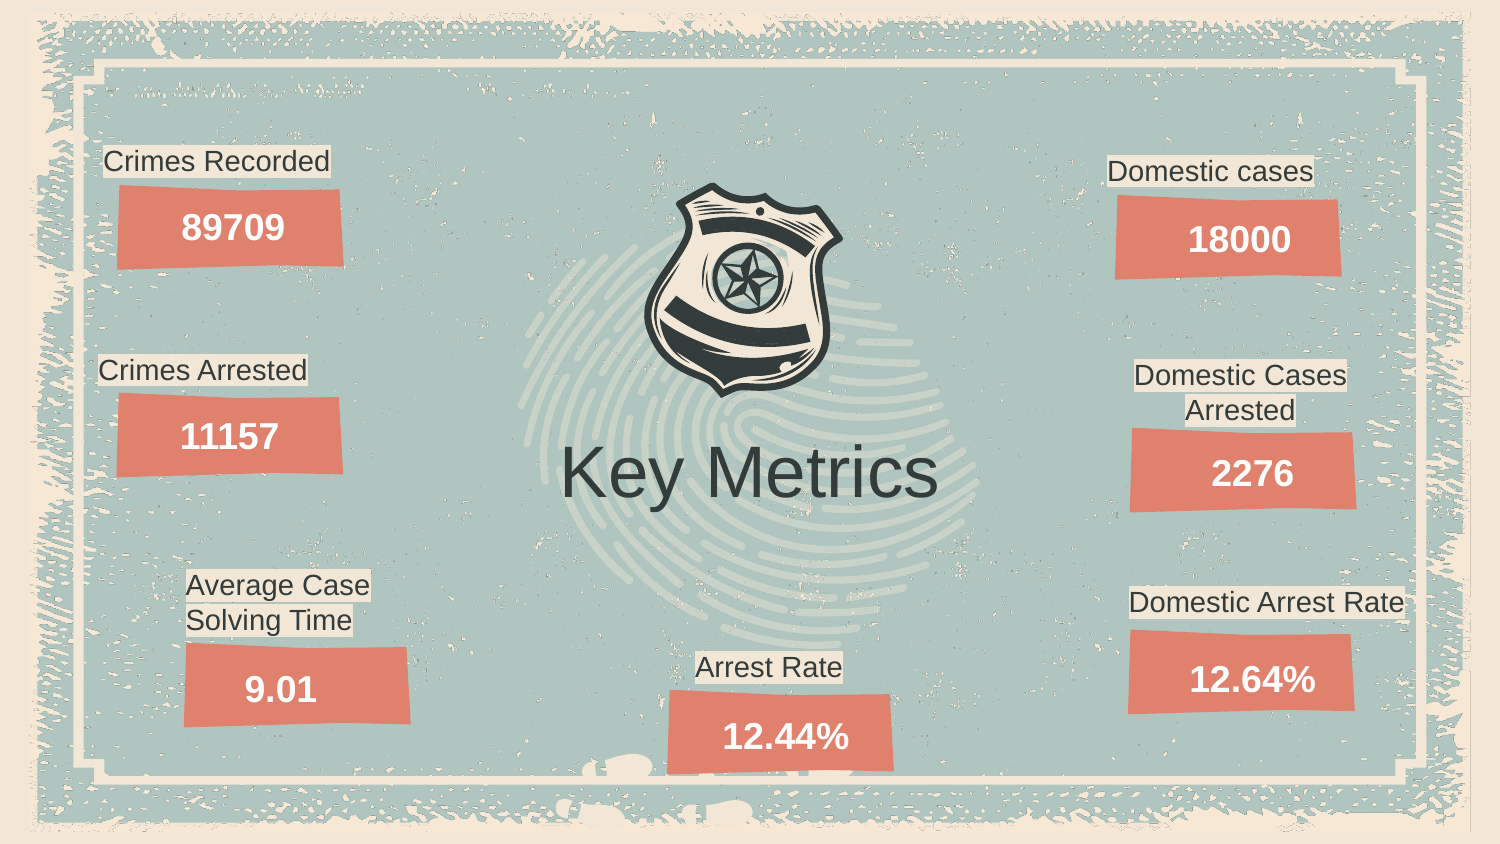

# Crimes Recorded
Domestic cases
89709

18000
Crimes Arrested
Domestic Cases Arrested
Key Metrics

11157

2276
Domestic Arrest Rate
Average Case Solving Time

Arrest Rate

12.64%

9.01

12.44%